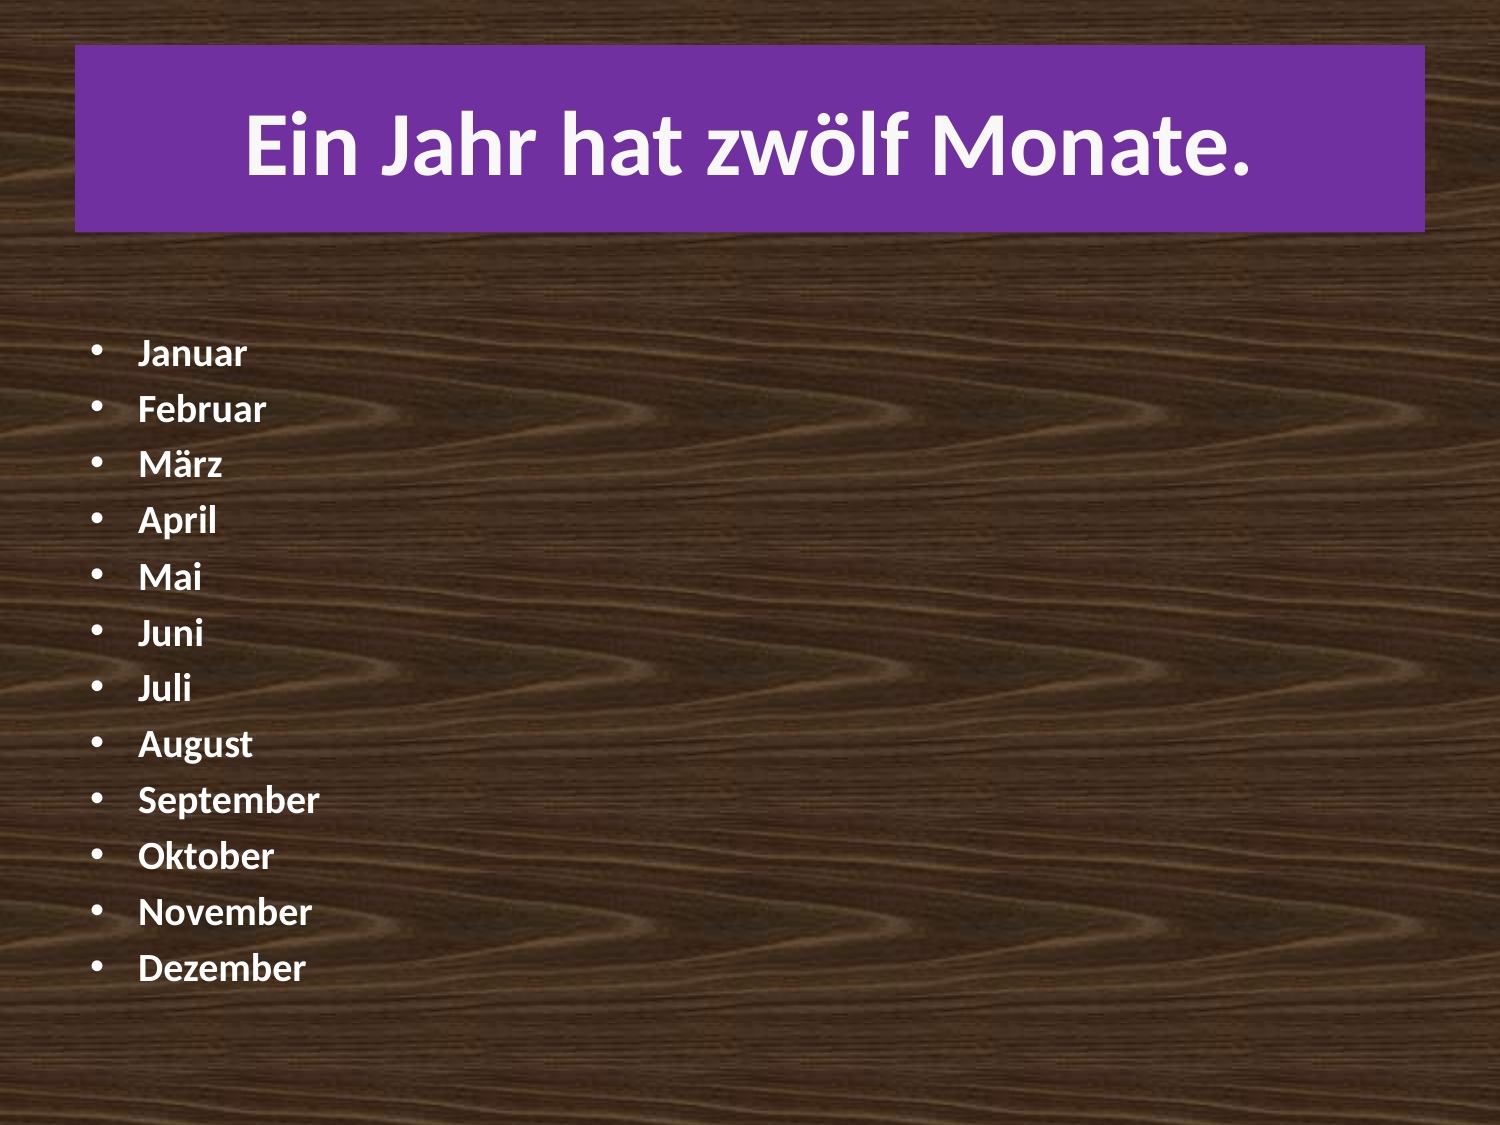

# Ein Jahr hat zwölf Monate.

Januar
Februar
März
April
Mai
Juni
Juli
August
September
Oktober
November
Dezember